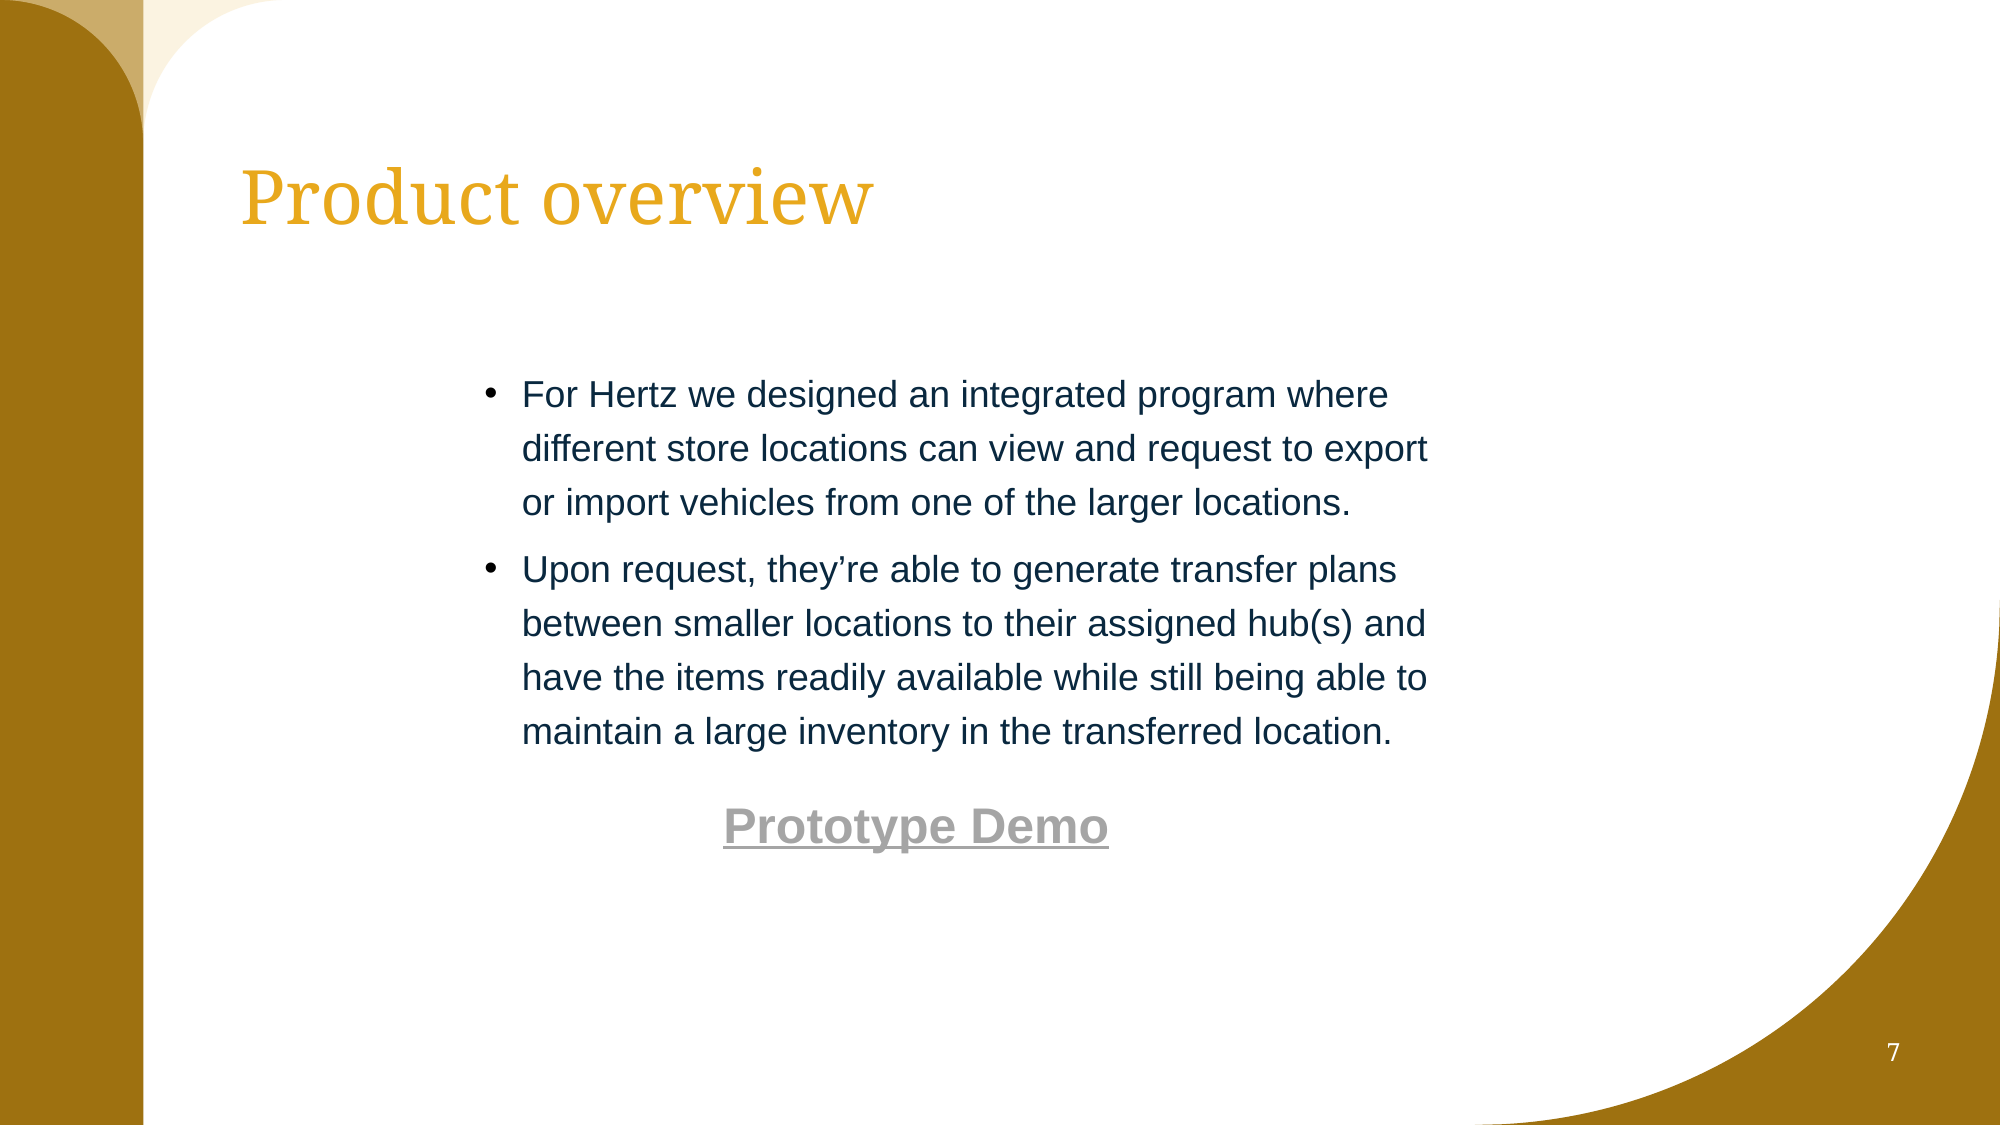

# Product overview
For Hertz we designed an integrated program where different store locations can view and request to export or import vehicles from one of the larger locations.
Upon request, they’re able to generate transfer plans between smaller locations to their assigned hub(s) and have the items readily available while still being able to maintain a large inventory in the transferred location.
Prototype Demo
7